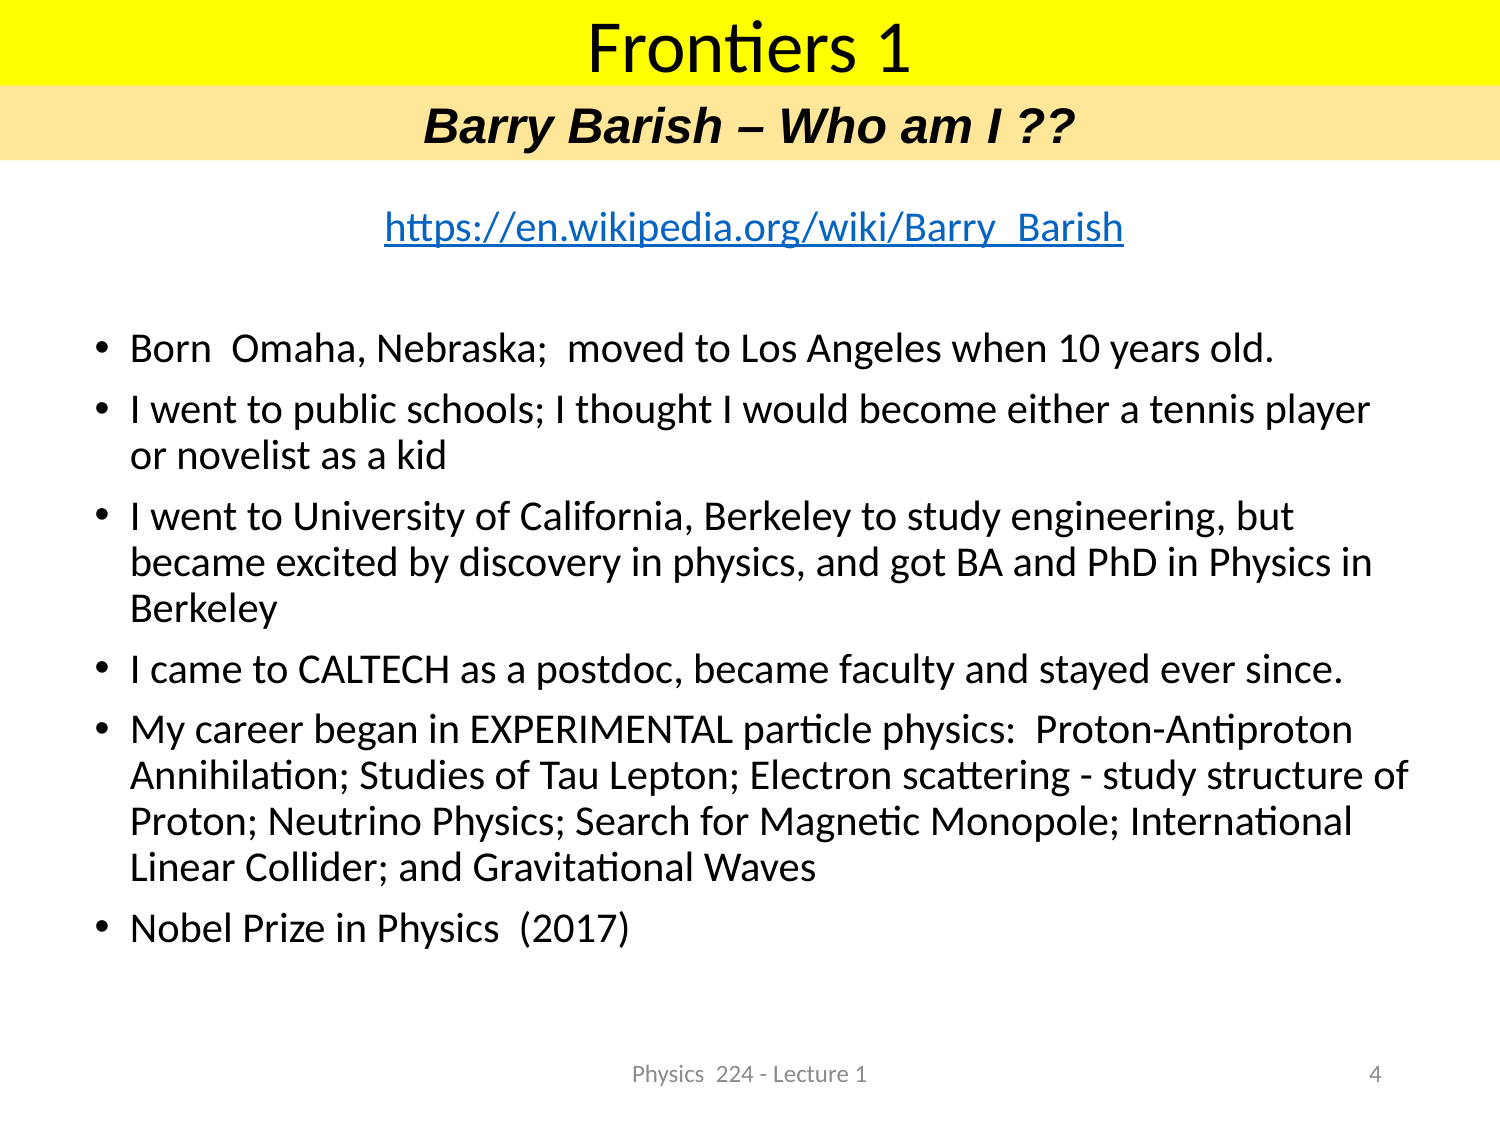

Frontiers 1
Barry Barish – Who am I ??
https://en.wikipedia.org/wiki/Barry_Barish

Born  Omaha, Nebraska;  moved to Los Angeles when 10 years old.
I went to public schools; I thought I would become either a tennis player or novelist as a kid
I went to University of California, Berkeley to study engineering, but became excited by discovery in physics, and got BA and PhD in Physics in Berkeley
I came to CALTECH as a postdoc, became faculty and stayed ever since.
My career began in EXPERIMENTAL particle physics:  Proton-Antiproton Annihilation; Studies of Tau Lepton; Electron scattering - study structure of Proton; Neutrino Physics; Search for Magnetic Monopole; International Linear Collider; and Gravitational Waves
Nobel Prize in Physics  (2017)
Physics  224 - Lecture 1
4